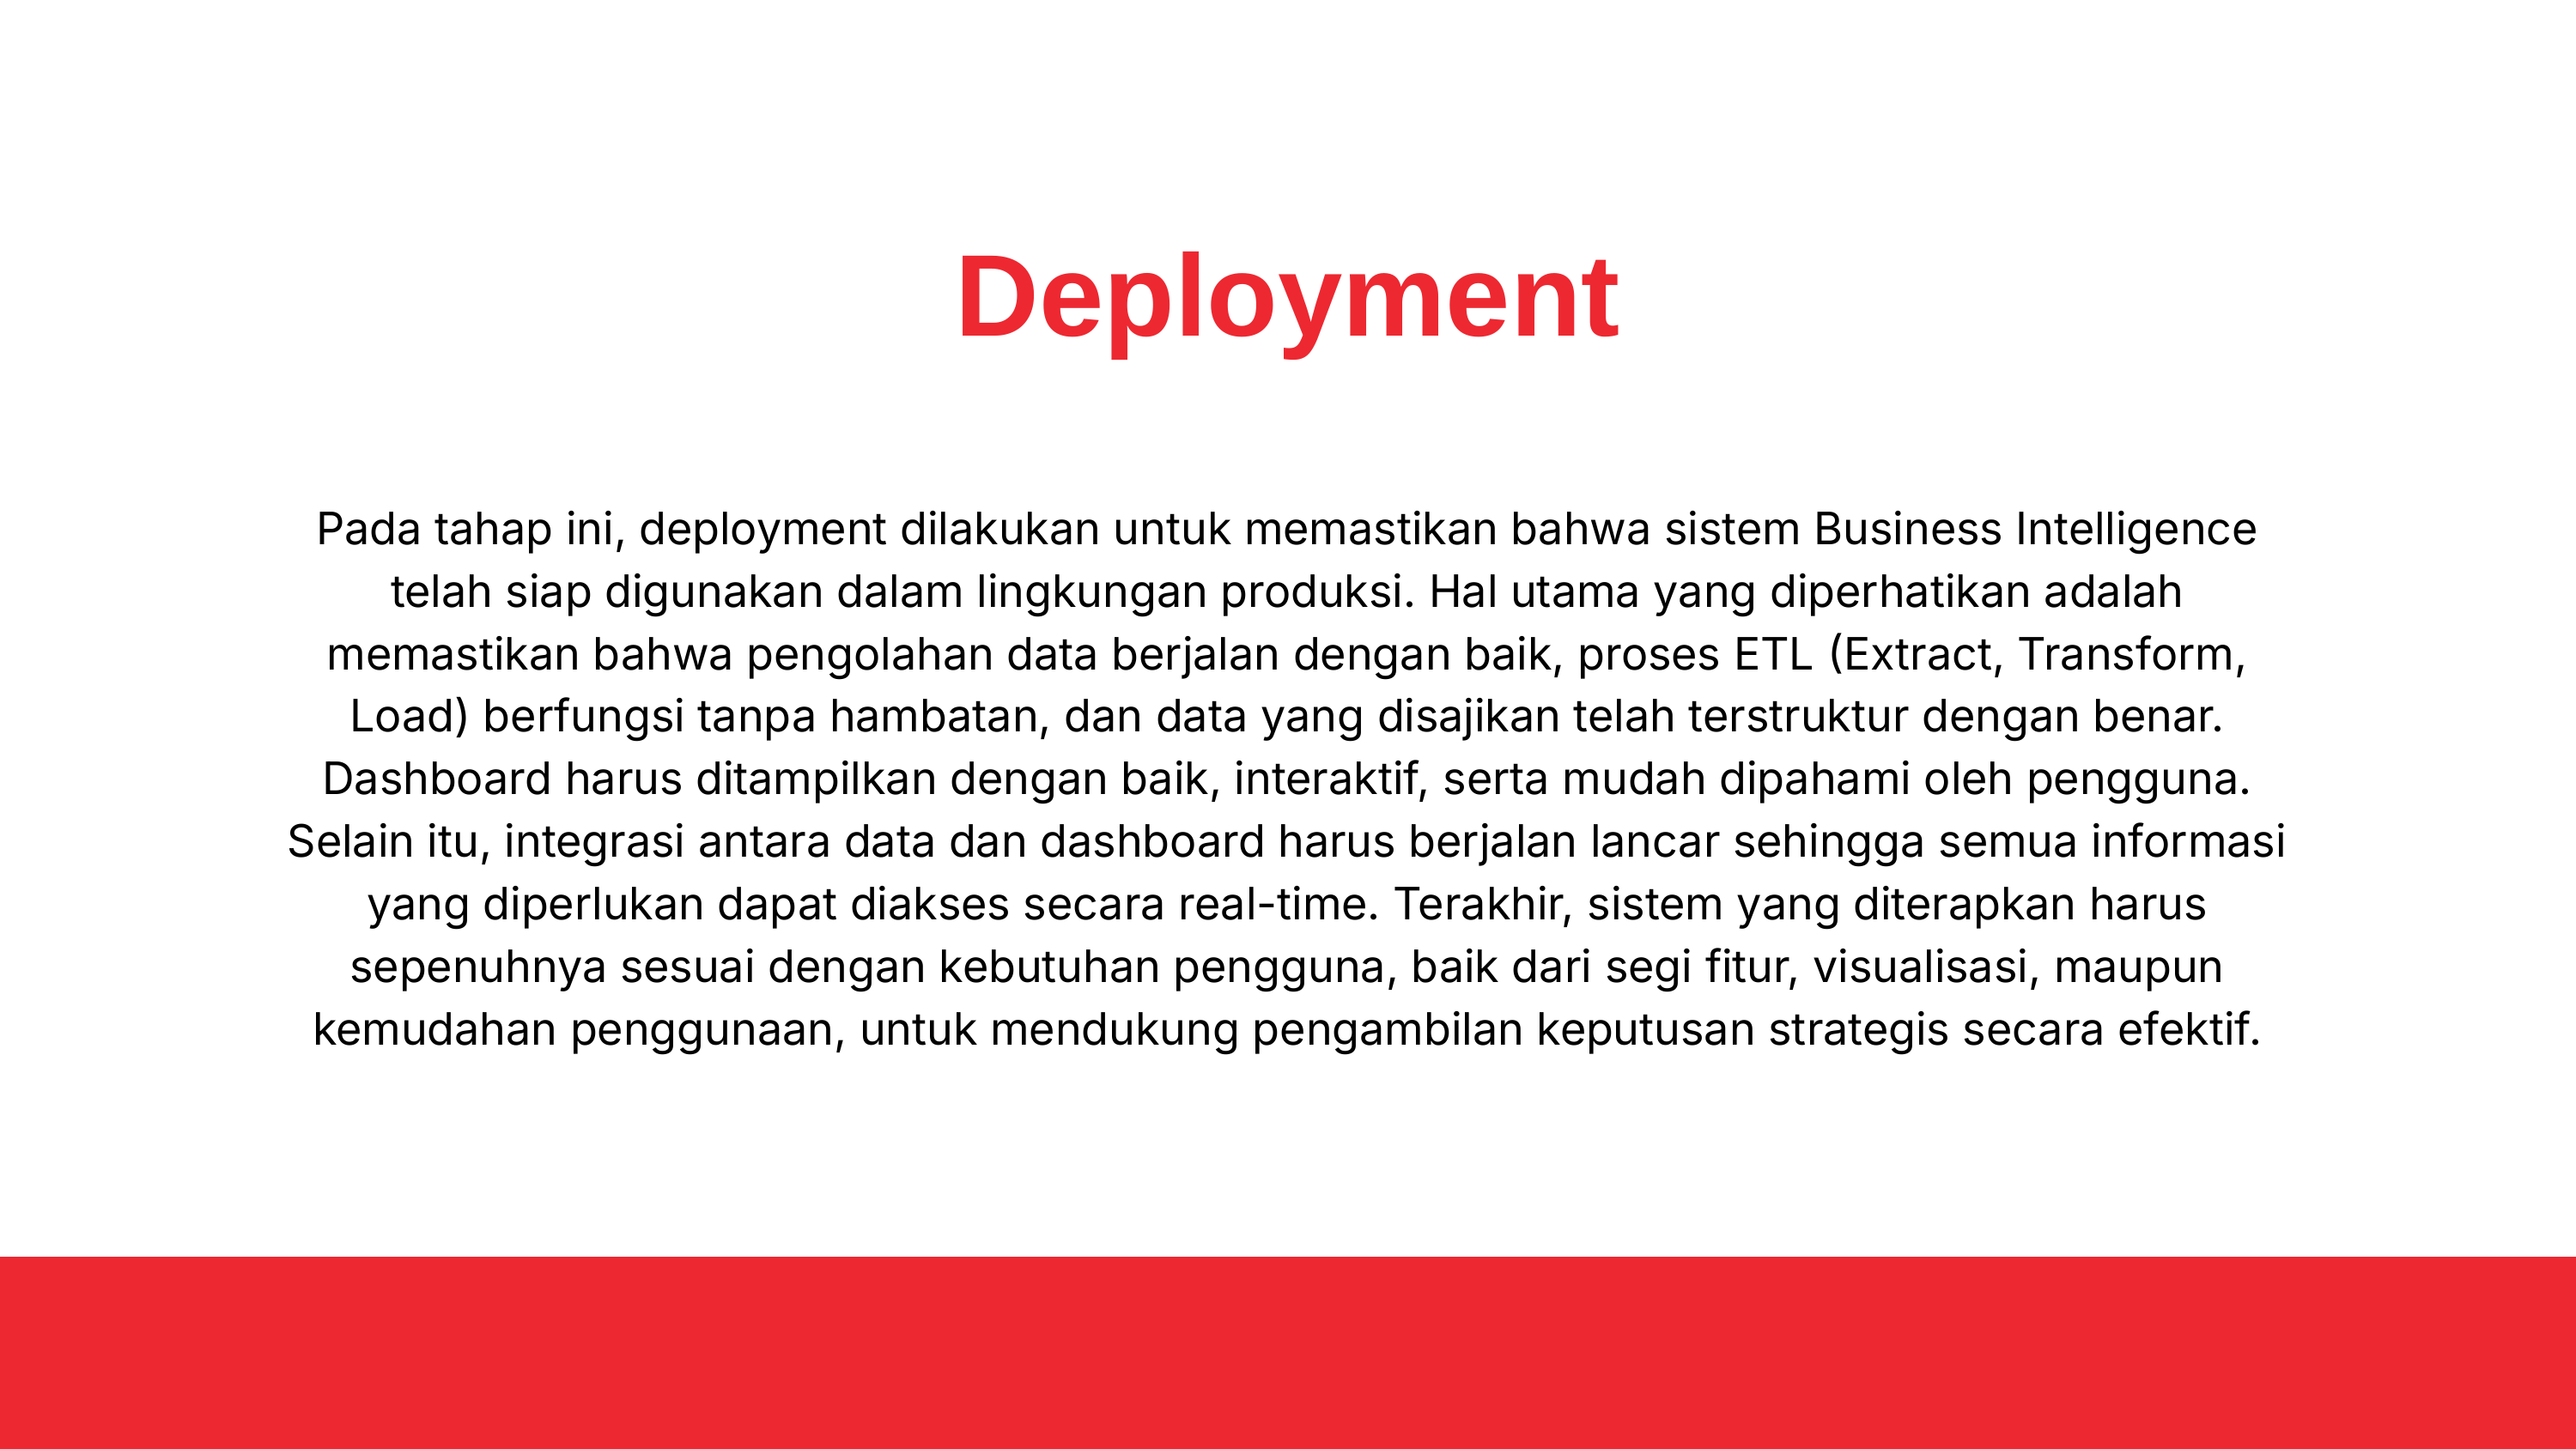

Deployment
Pada tahap ini, deployment dilakukan untuk memastikan bahwa sistem Business Intelligence telah siap digunakan dalam lingkungan produksi. Hal utama yang diperhatikan adalah memastikan bahwa pengolahan data berjalan dengan baik, proses ETL (Extract, Transform, Load) berfungsi tanpa hambatan, dan data yang disajikan telah terstruktur dengan benar. Dashboard harus ditampilkan dengan baik, interaktif, serta mudah dipahami oleh pengguna. Selain itu, integrasi antara data dan dashboard harus berjalan lancar sehingga semua informasi yang diperlukan dapat diakses secara real-time. Terakhir, sistem yang diterapkan harus sepenuhnya sesuai dengan kebutuhan pengguna, baik dari segi fitur, visualisasi, maupun kemudahan penggunaan, untuk mendukung pengambilan keputusan strategis secara efektif.